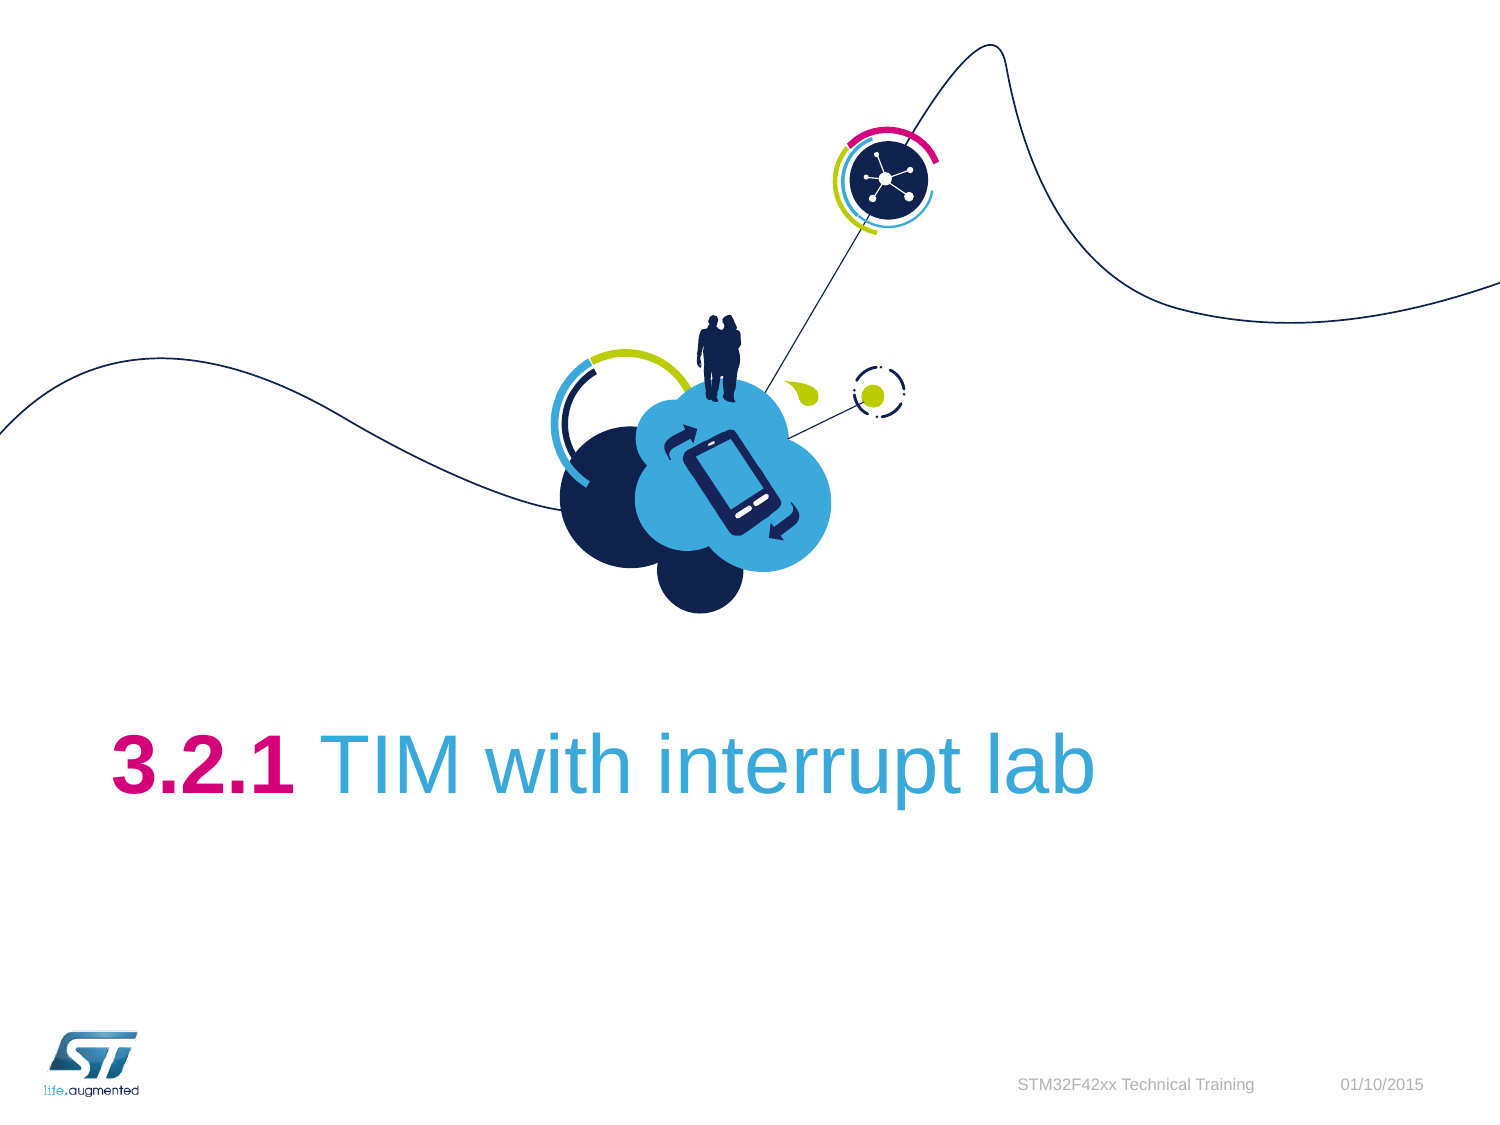

# 3.2.1 TIM with interrupt lab
STM32F42xx Technical Training
01/10/2015